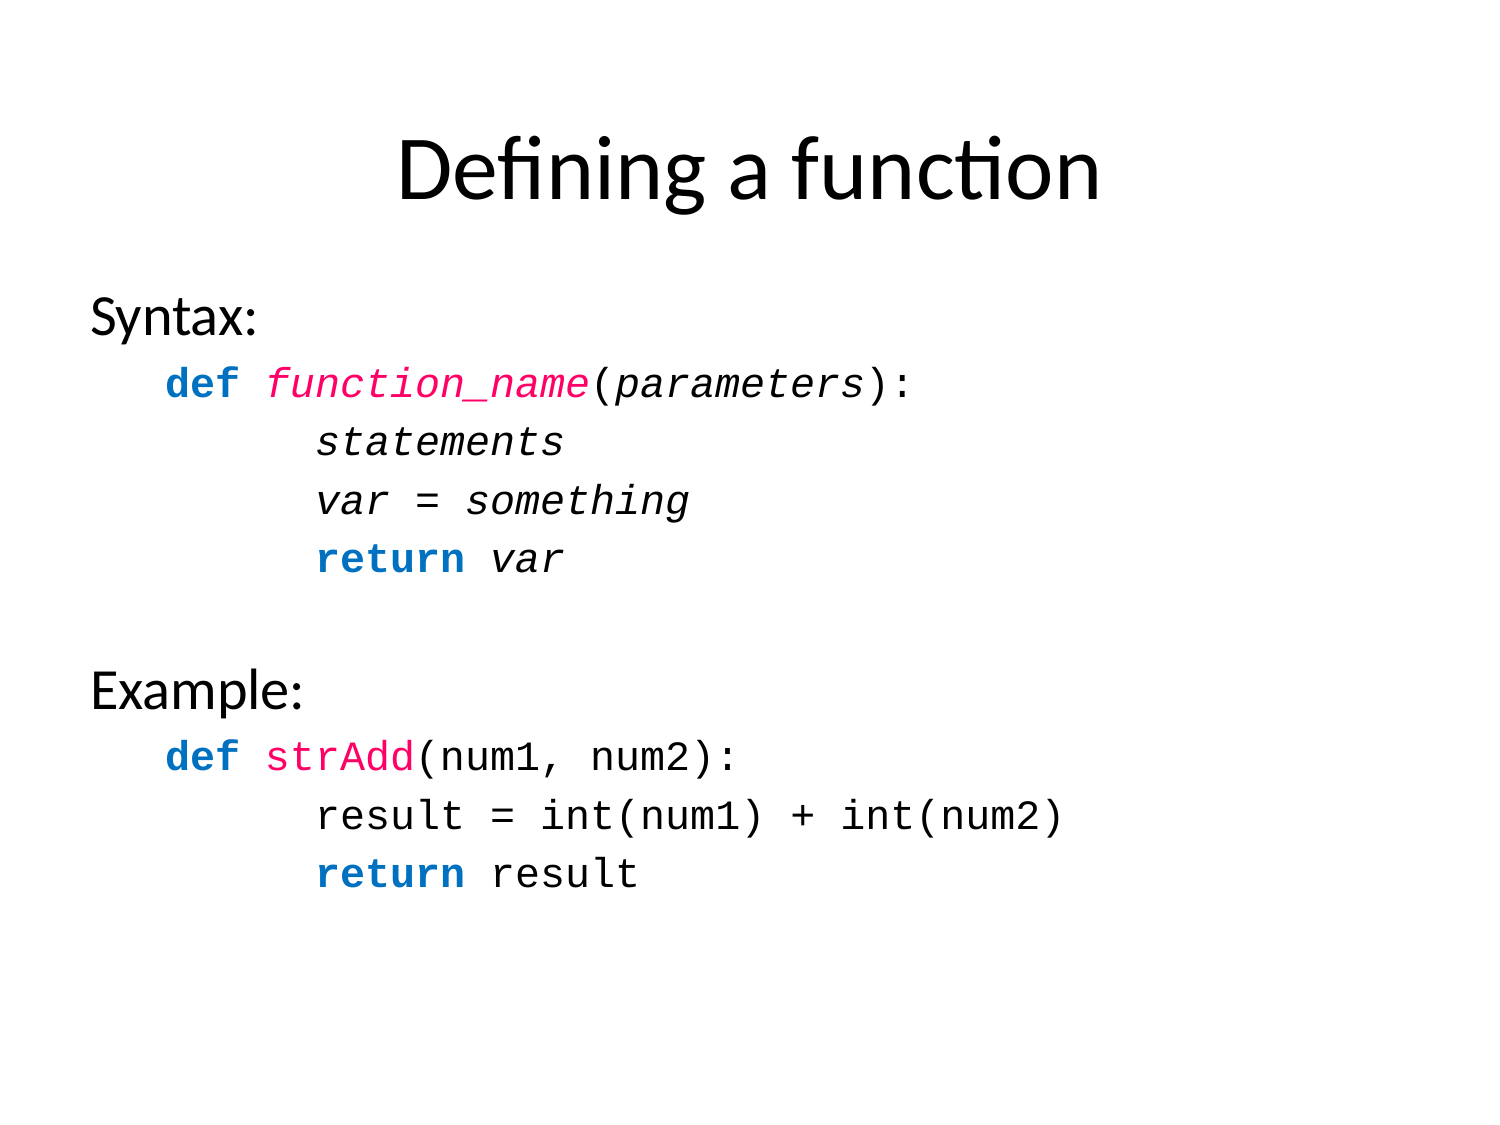

# Defining a function
Syntax:
def function_name(parameters):
	statements
	var = something
	return var

Example:
def strAdd(num1, num2):
	result = int(num1) + int(num2)
	return result